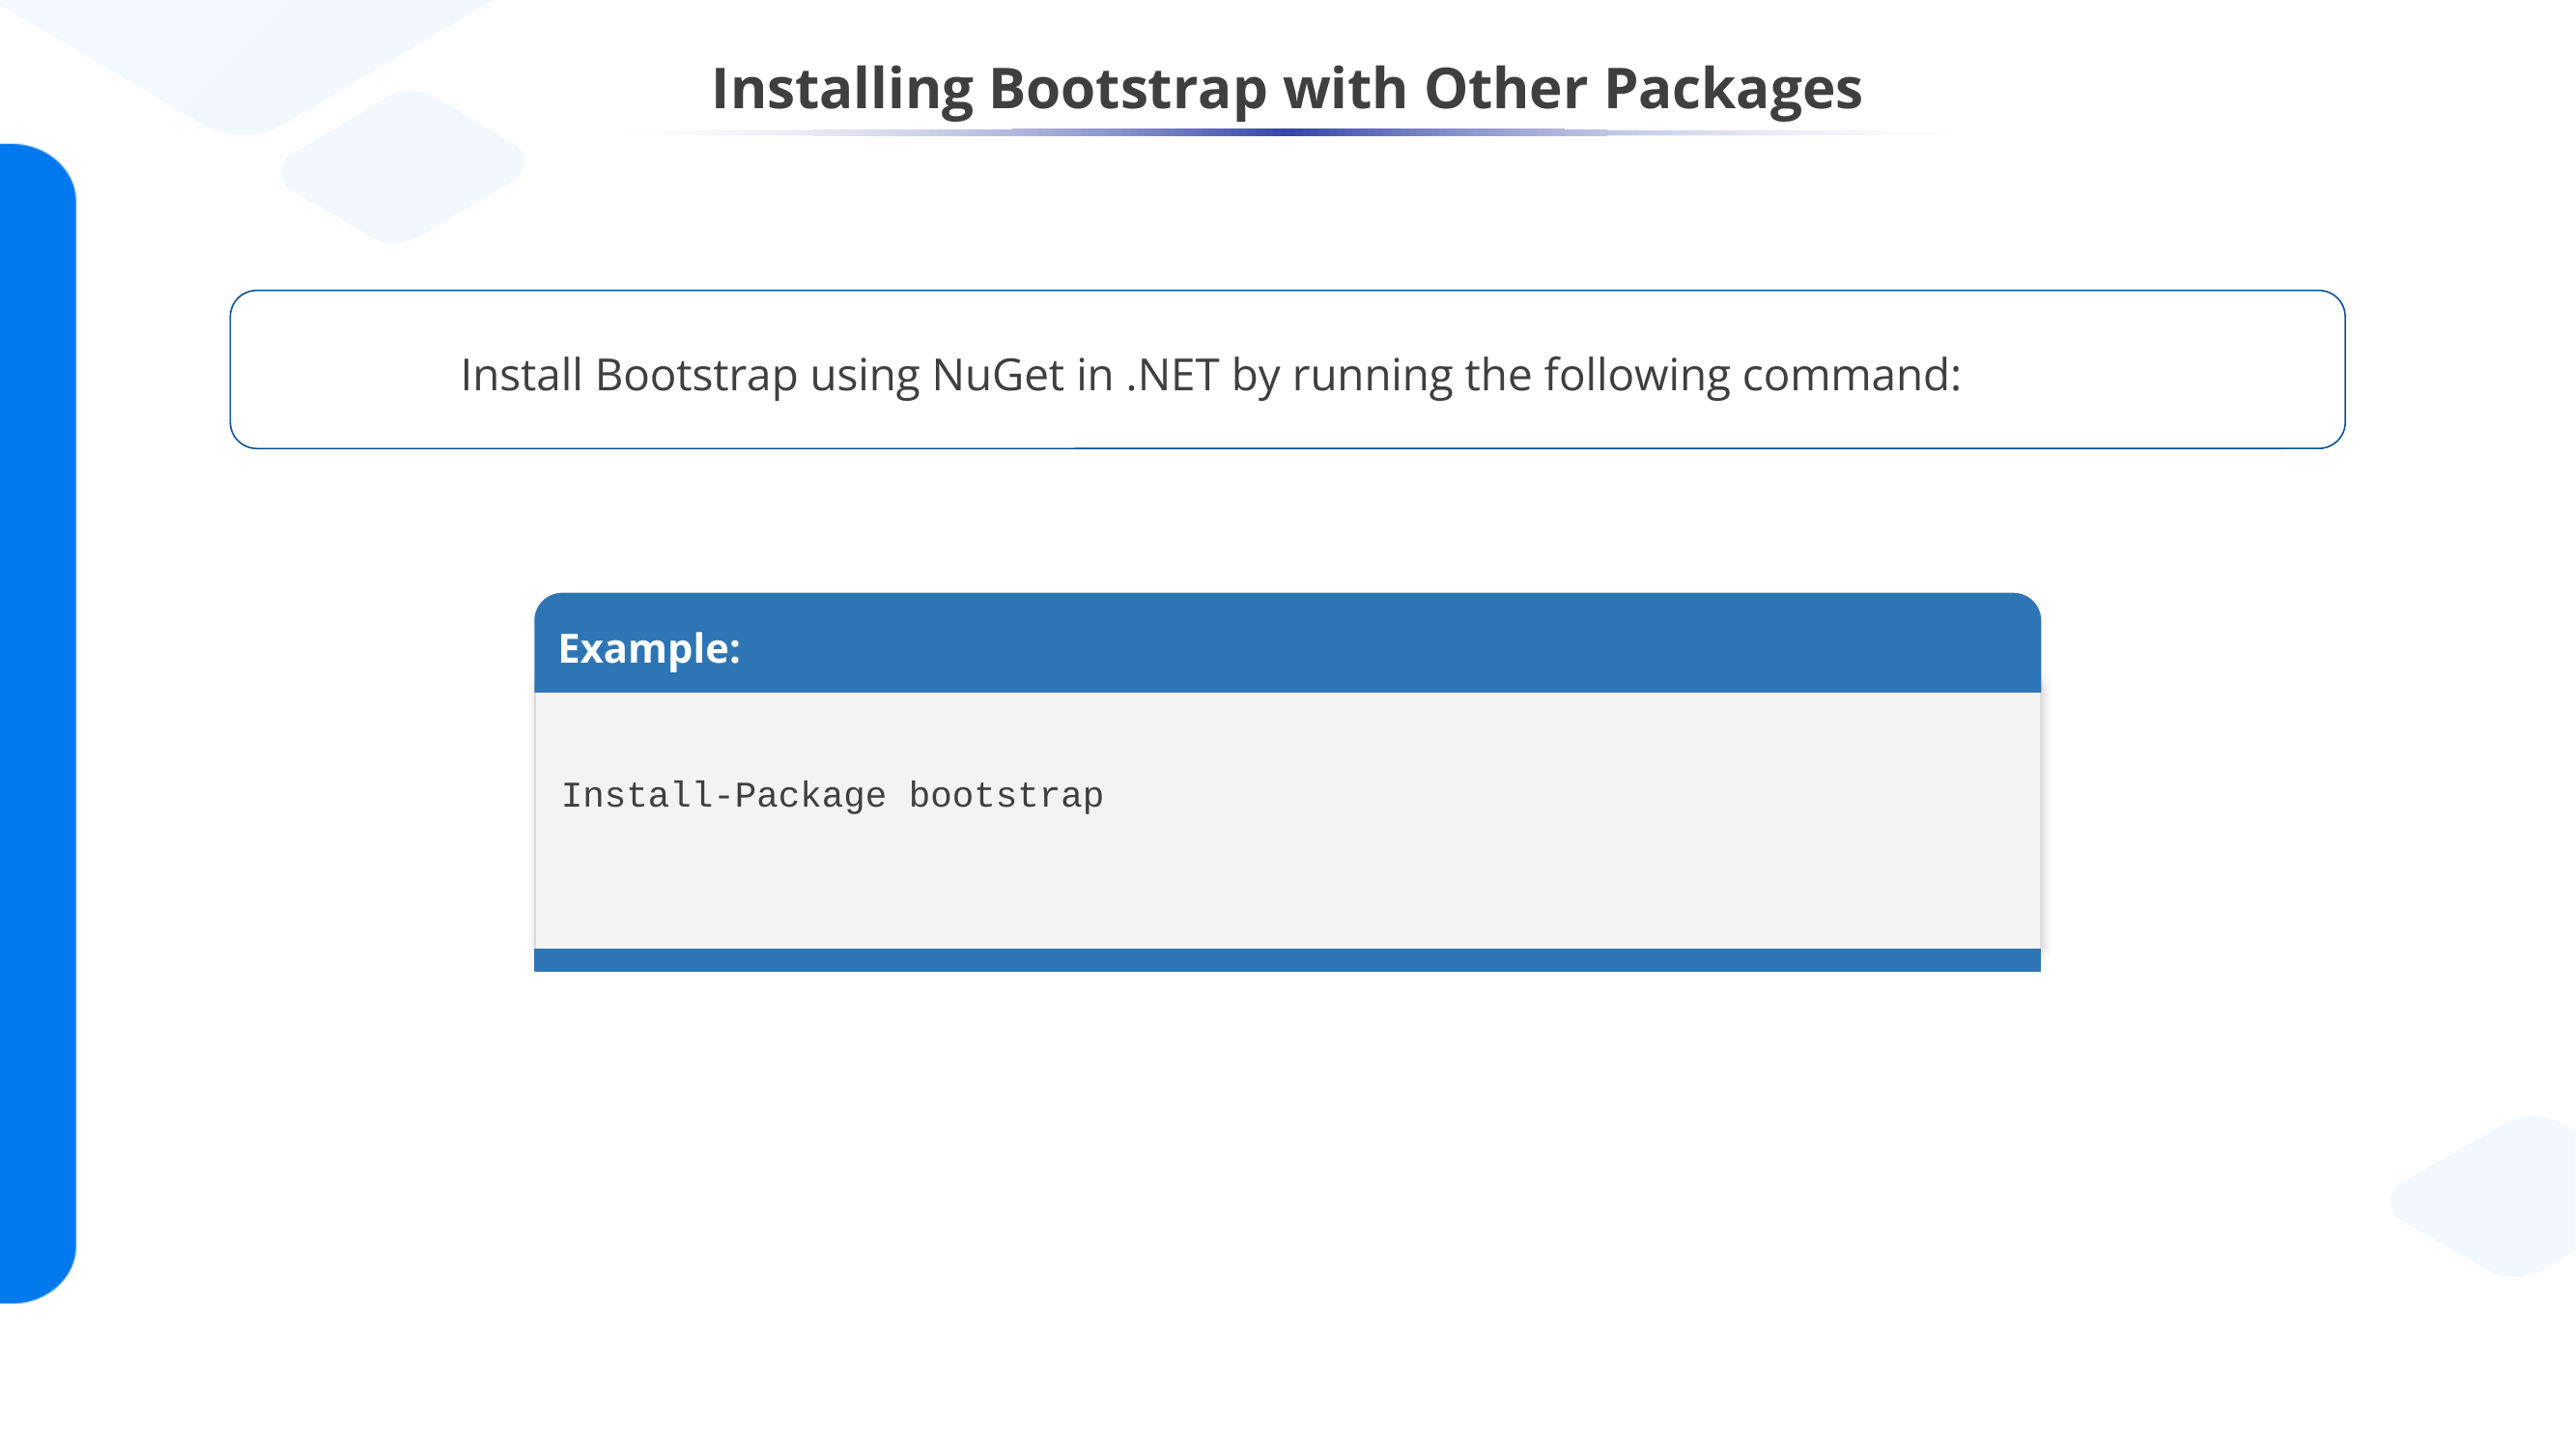

# Installing Bootstrap with Other Packages

Install Bootstrap using NuGet in .NET by running the following command:
Example:
Install-Package bootstrap